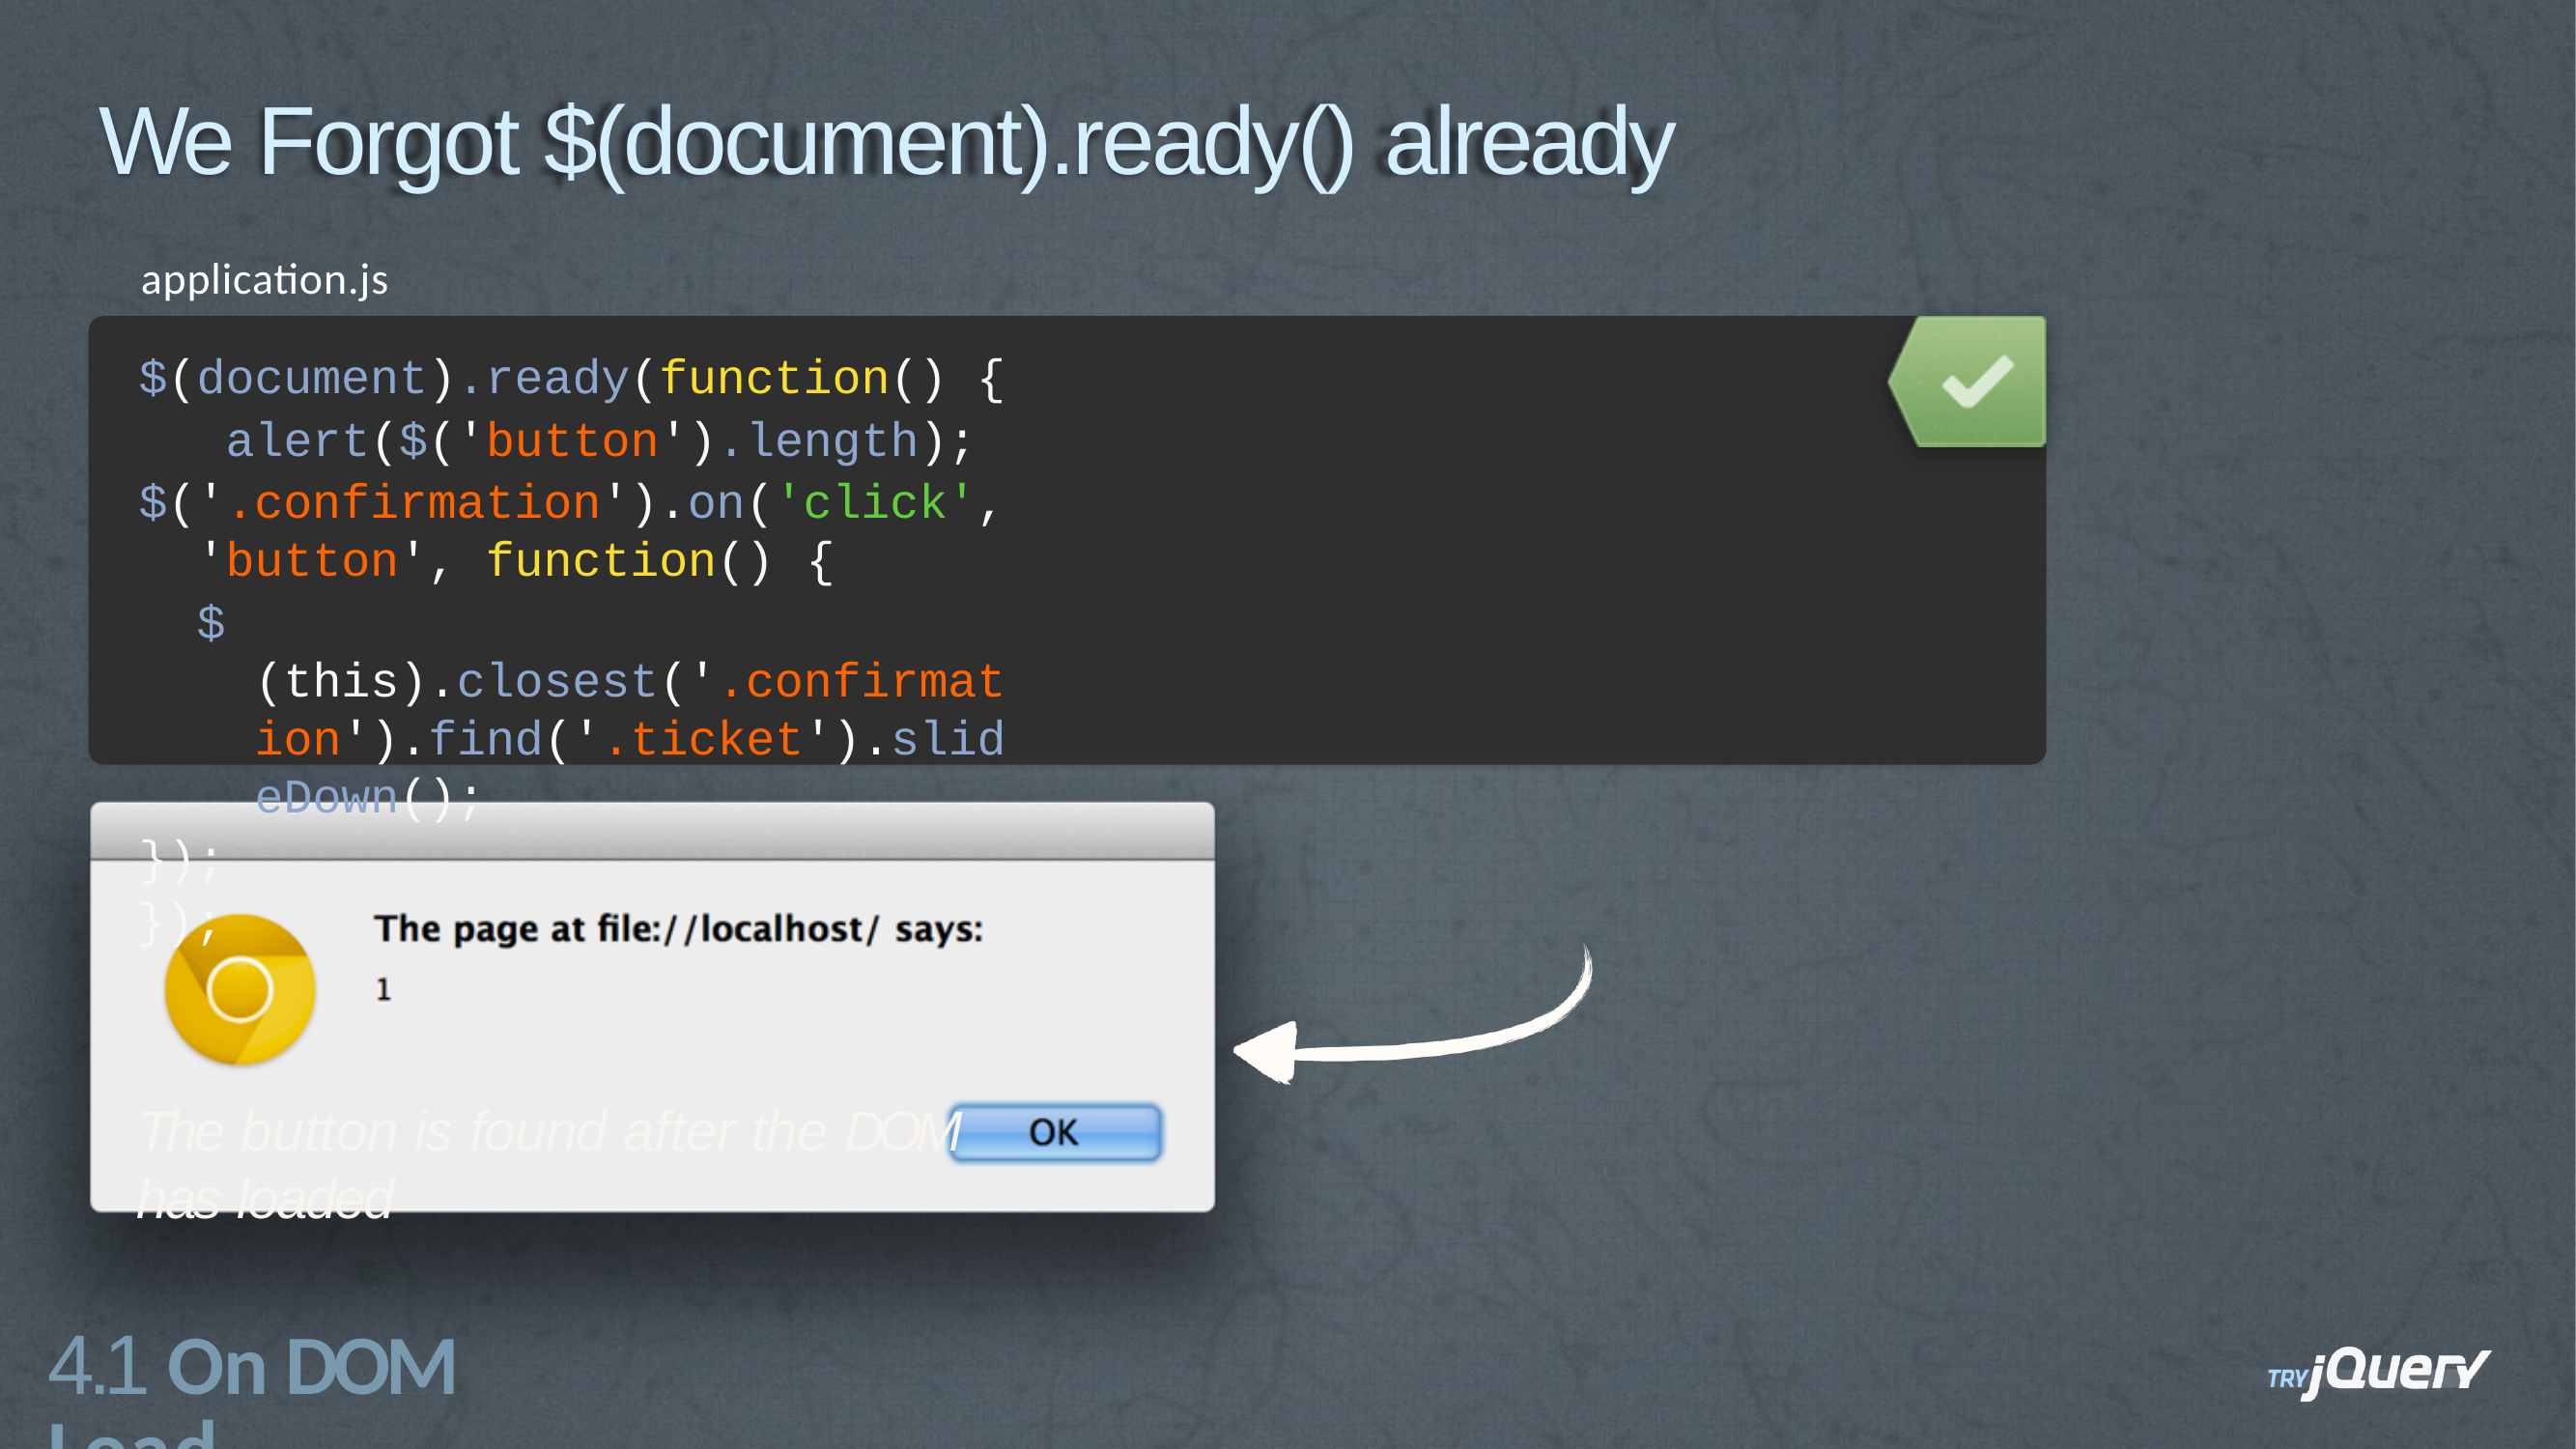

# We Forgot $(document).ready() already

application.js
$(document).ready(function() {  alert($('button').length);
$('.confirmation').on('click', 'button', function() {
$(this).closest('.confirmation').find('.ticket').slideDown();
});
});

The button is found after the DOM has loaded

4.1 On DOM Load